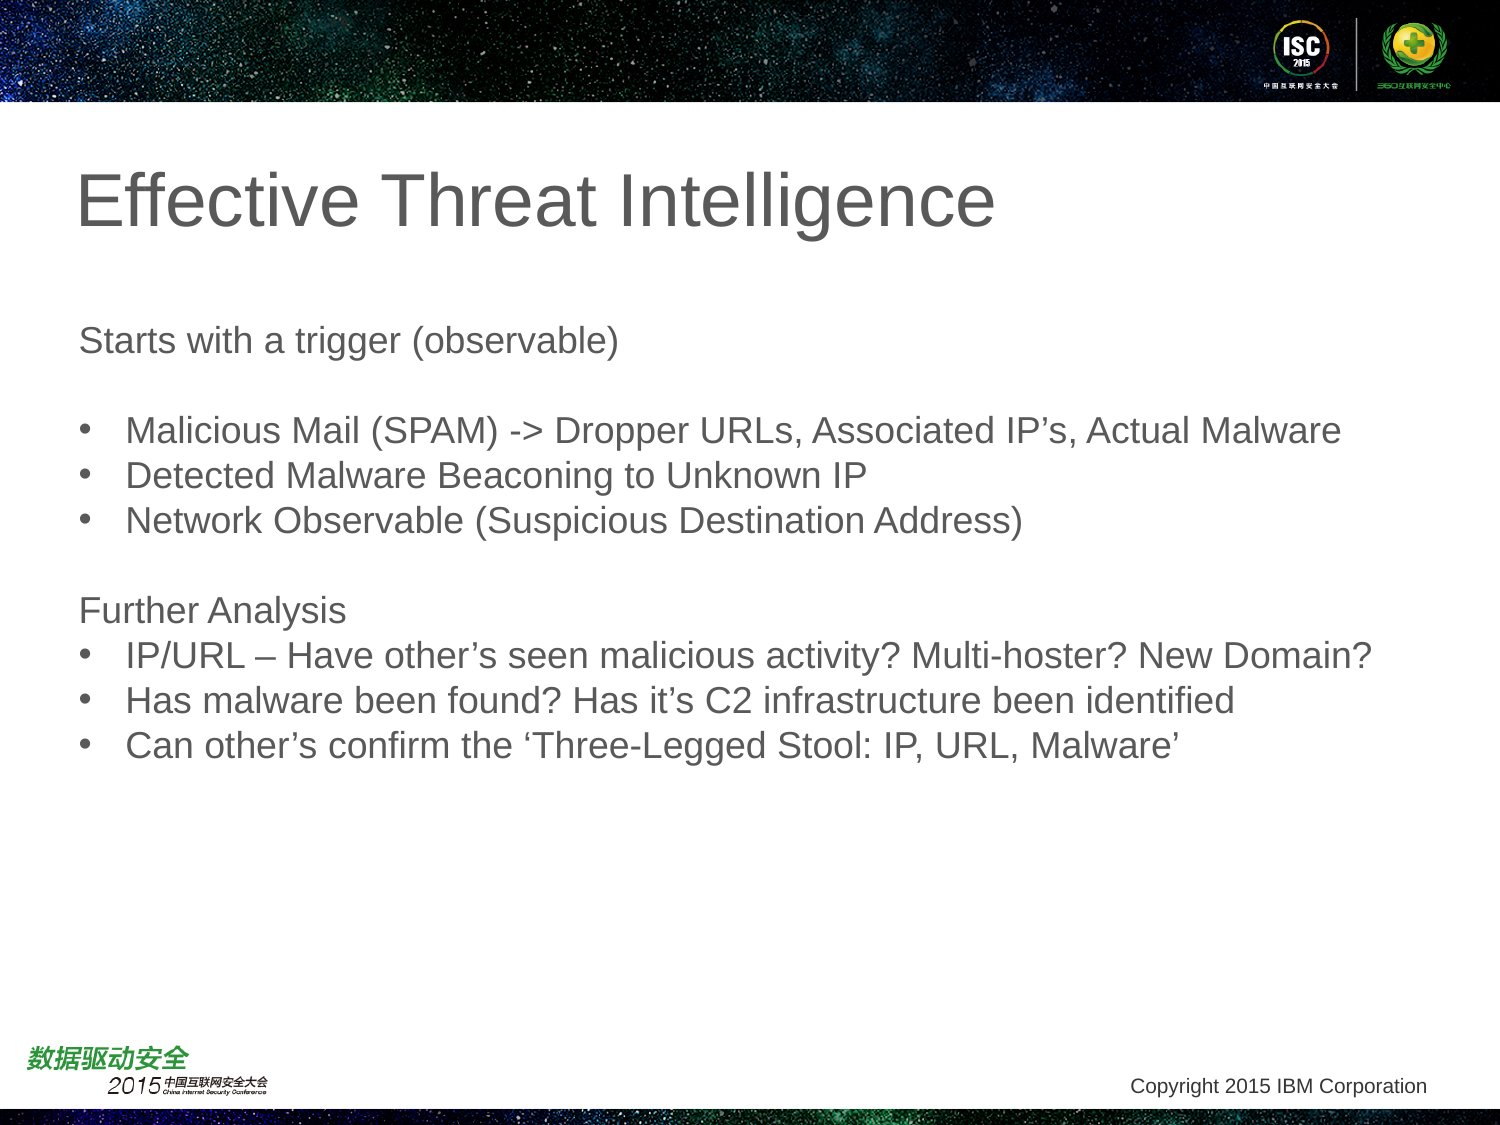

Effective Threat Intelligence
# Starts with a trigger (observable)

Malicious Mail (SPAM) -> Dropper URLs, Associated IP’s, Actual Malware
Detected Malware Beaconing to Unknown IP
Network Observable (Suspicious Destination Address)

Further Analysis
IP/URL – Have other’s seen malicious activity? Multi-hoster? New Domain?
Has malware been found? Has it’s C2 infrastructure been identified
Can other’s confirm the ‘Three-Legged Stool: IP, URL, Malware’